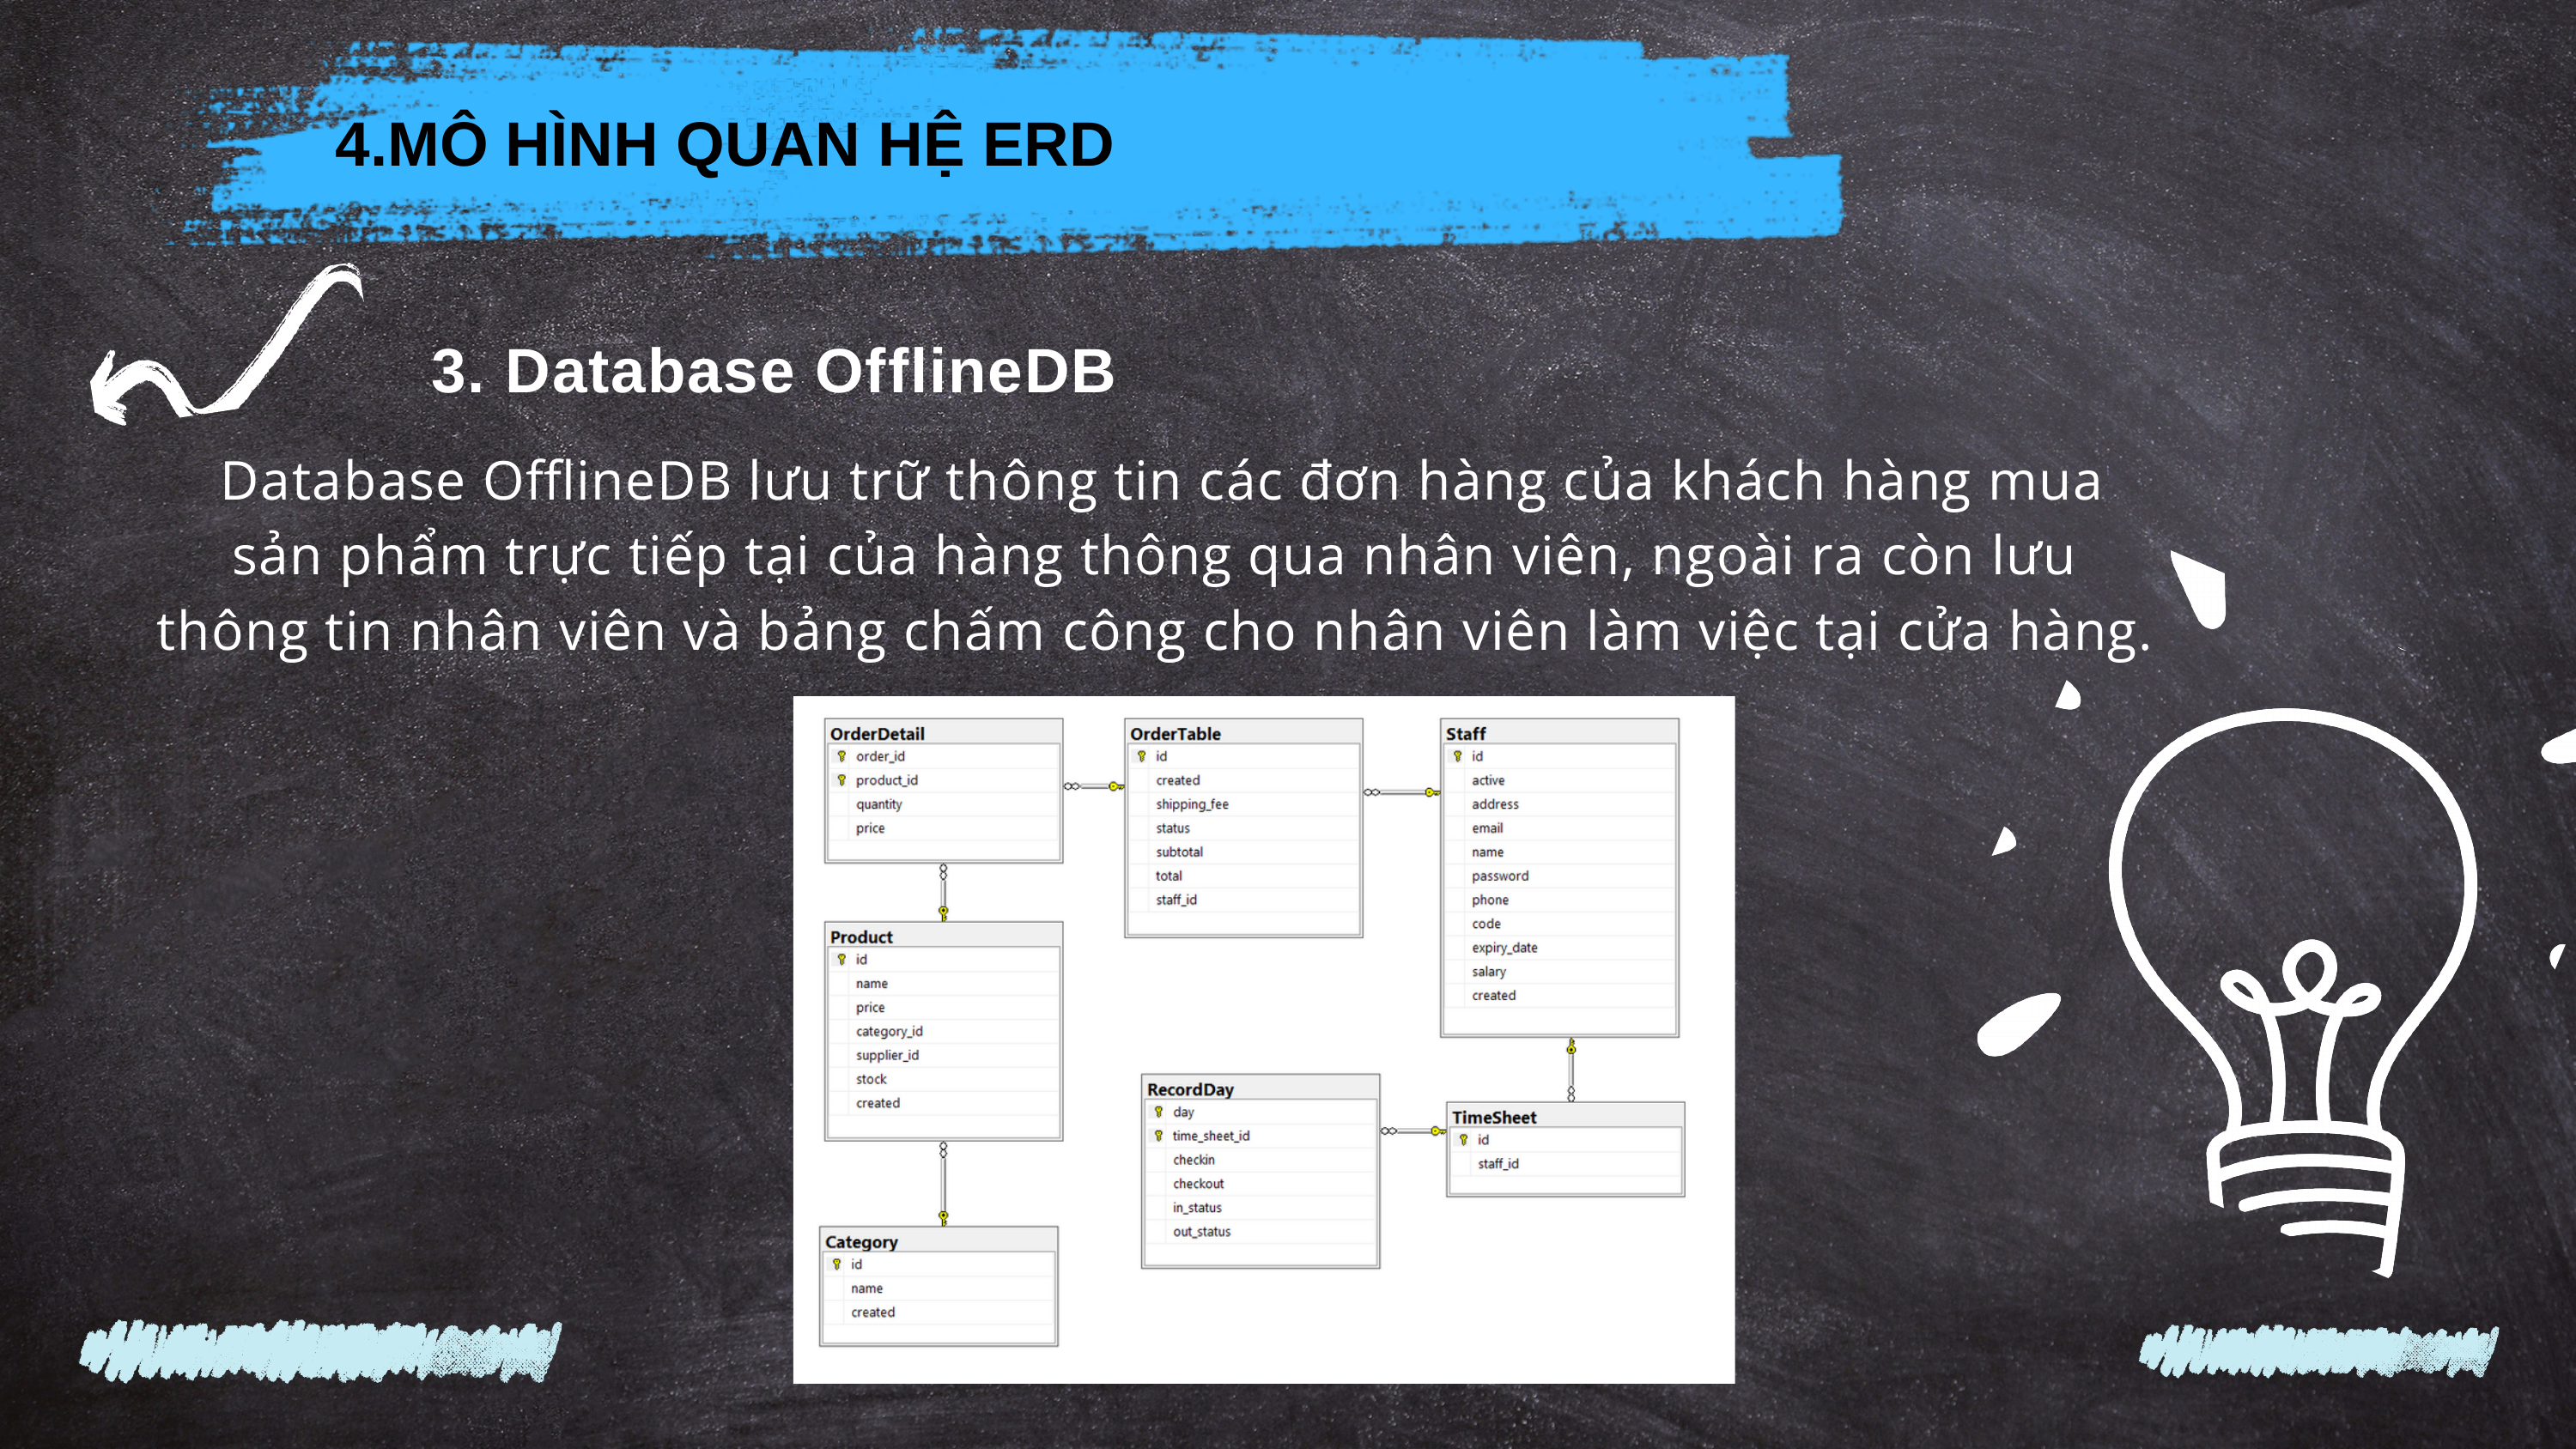

4.MÔ HÌNH QUAN HỆ ERD

3. Database OfflineDB
 Database OfflineDB lưu trữ thông tin các đơn hàng của khách hàng mua sản phẩm trực tiếp tại của hàng thông qua nhân viên, ngoài ra còn lưu thông tin nhân viên và bảng chấm công cho nhân viên làm việc tại cửa hàng.